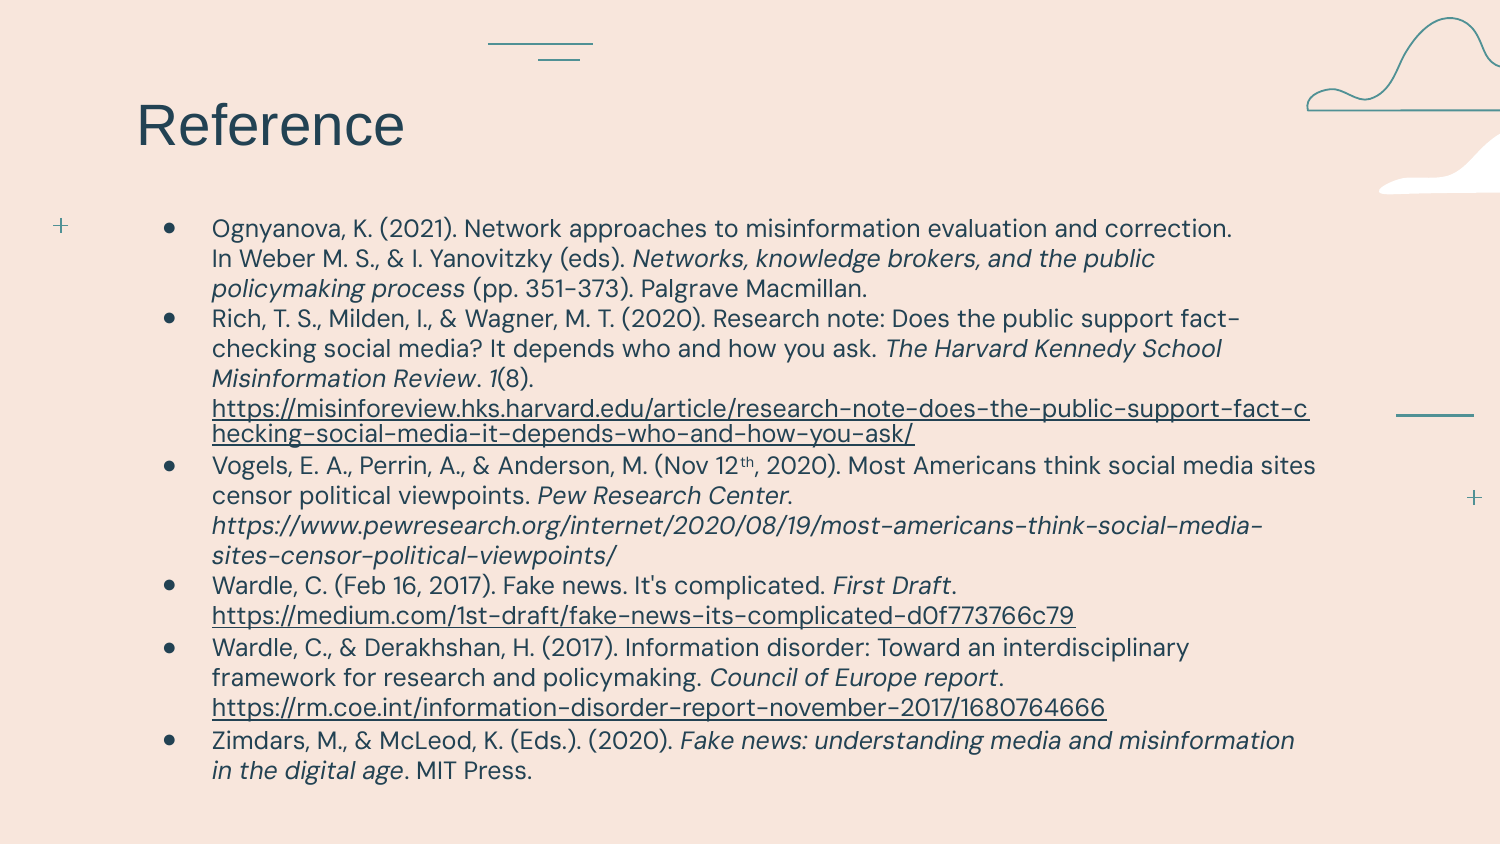

# Reference
Ognyanova, K. (2021). Network approaches to misinformation evaluation and correction. In Weber M. S., & I. Yanovitzky (eds). Networks, knowledge brokers, and the public policymaking process (pp. 351-373). Palgrave Macmillan.
Rich, T. S., Milden, I., & Wagner, M. T. (2020). Research note: Does the public support fact-checking social media? It depends who and how you ask. The Harvard Kennedy School Misinformation Review. 1(8). https://misinforeview.hks.harvard.edu/article/research-note-does-the-public-support-fact-checking-social-media-it-depends-who-and-how-you-ask/
Vogels, E. A., Perrin, A., & Anderson, M. (Nov 12th, 2020). Most Americans think social media sites censor political viewpoints. Pew Research Center. https://www.pewresearch.org/internet/2020/08/19/most-americans-think-social-media-sites-censor-political-viewpoints/
Wardle, C. (Feb 16, 2017). Fake news. It's complicated. First Draft. https://medium.com/1st-draft/fake-news-its-complicated-d0f773766c79
Wardle, C., & Derakhshan, H. (2017). Information disorder: Toward an interdisciplinary framework for research and policymaking. Council of Europe report. https://rm.coe.int/information-disorder-report-november-2017/1680764666
Zimdars, M., & McLeod, K. (Eds.). (2020). Fake news: understanding media and misinformation in the digital age. MIT Press.